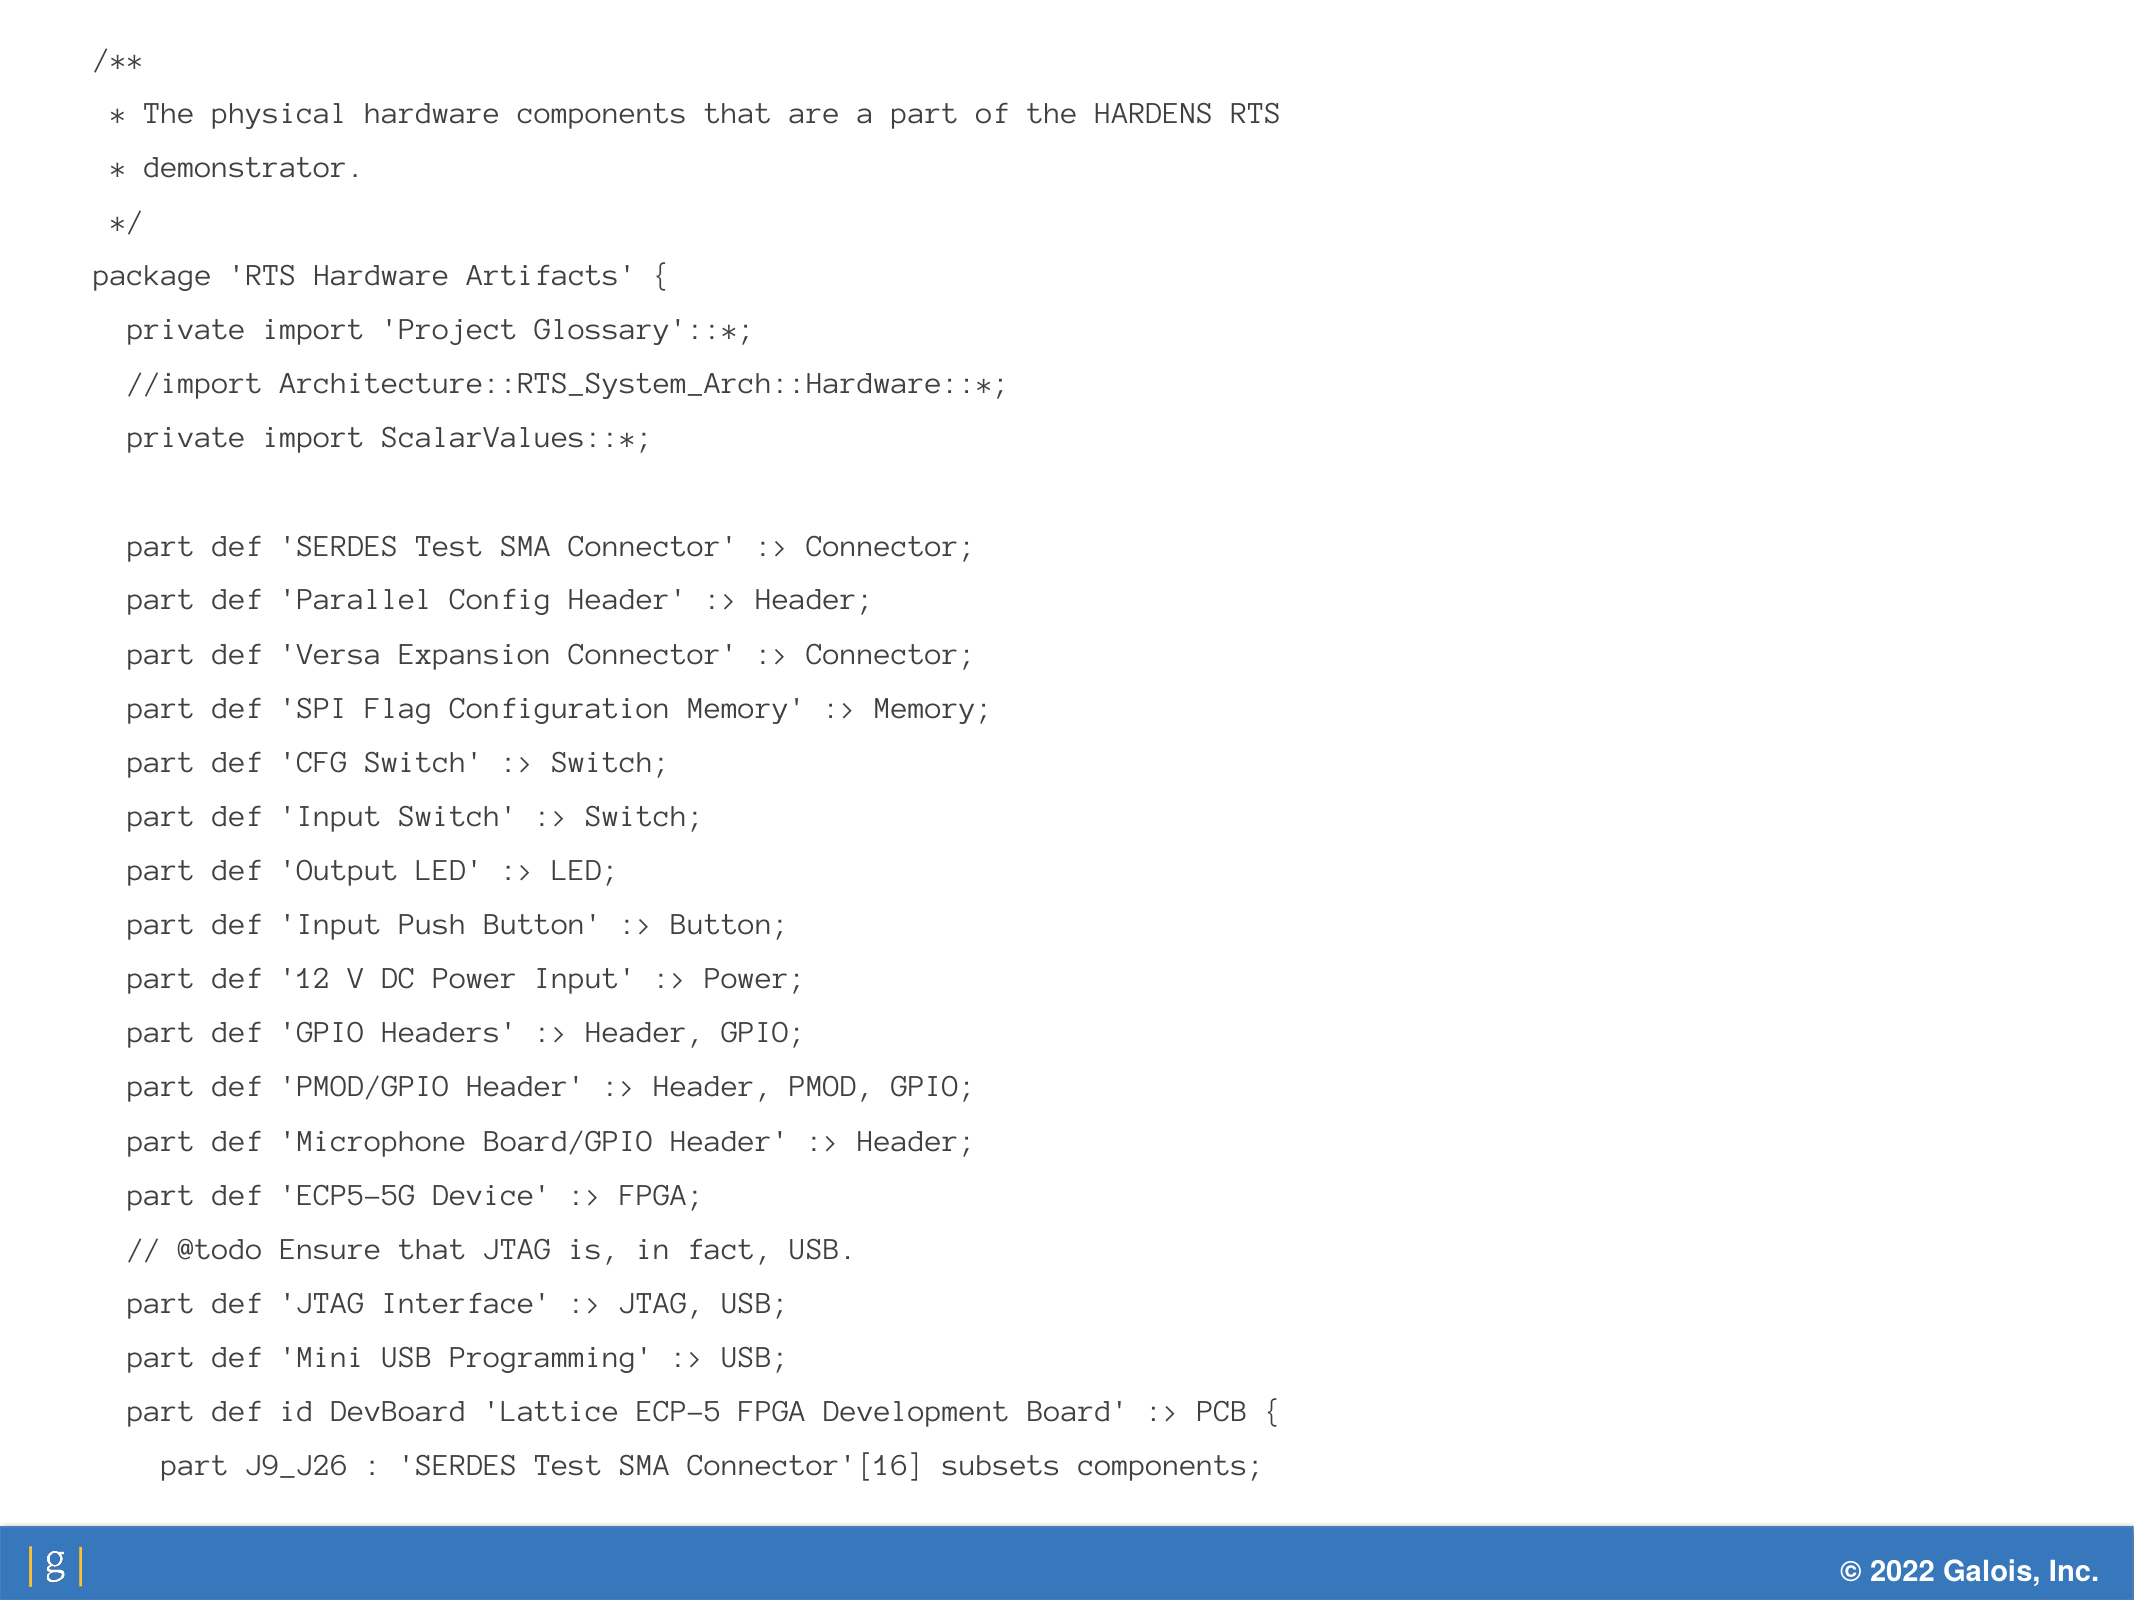

/**
 * The physical hardware components that are a part of the HARDENS RTS
 * demonstrator.
 */
package 'RTS Hardware Artifacts' {
  private import 'Project Glossary'::*;
  //import Architecture::RTS_System_Arch::Hardware::*;
  private import ScalarValues::*;

  part def 'SERDES Test SMA Connector' :> Connector;
  part def 'Parallel Config Header' :> Header;
  part def 'Versa Expansion Connector' :> Connector;
  part def 'SPI Flag Configuration Memory' :> Memory;
  part def 'CFG Switch' :> Switch;
  part def 'Input Switch' :> Switch;
  part def 'Output LED' :> LED;
  part def 'Input Push Button' :> Button;
  part def '12 V DC Power Input' :> Power;
  part def 'GPIO Headers' :> Header, GPIO;
  part def 'PMOD/GPIO Header' :> Header, PMOD, GPIO;
  part def 'Microphone Board/GPIO Header' :> Header;
  part def 'ECP5-5G Device' :> FPGA;
  // @todo Ensure that JTAG is, in fact, USB.
  part def 'JTAG Interface' :> JTAG, USB;
  part def 'Mini USB Programming' :> USB;
  part def id DevBoard 'Lattice ECP-5 FPGA Development Board' :> PCB {
    part J9_J26 : 'SERDES Test SMA Connector'[16] subsets components;
103